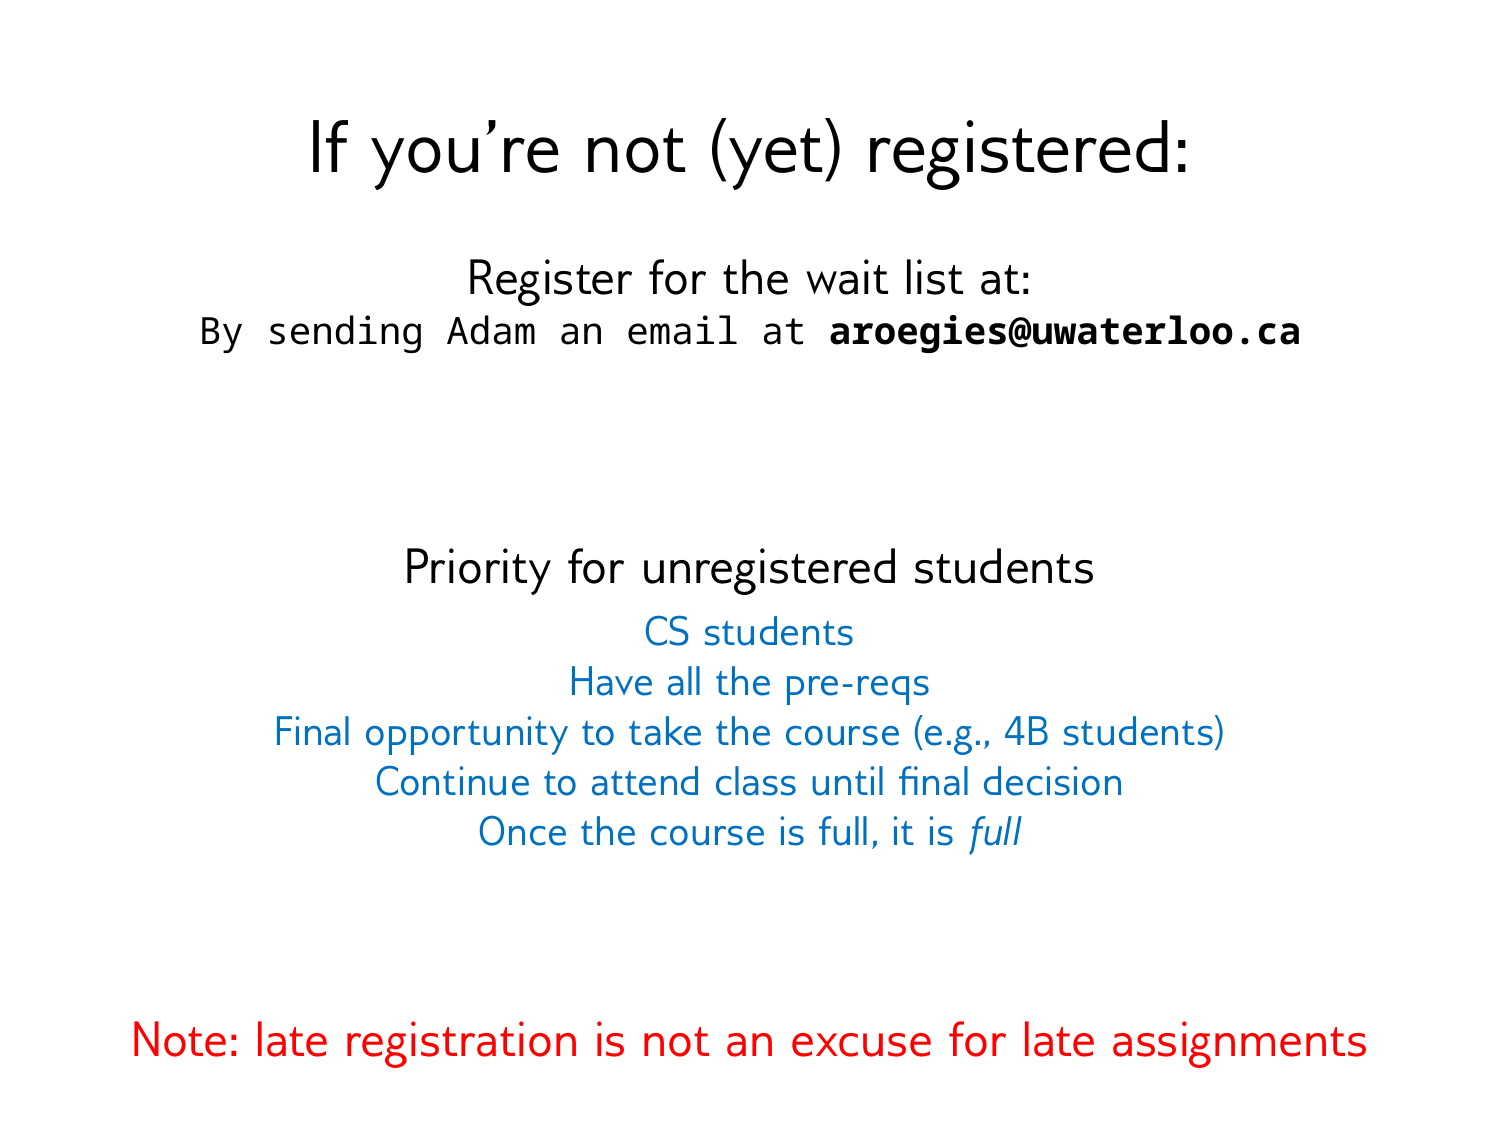

If you’re not (yet) registered:
Register for the wait list at:
By sending Adam an email at aroegies@uwaterloo.ca
Priority for unregistered students
CS students
Have all the pre-reqs
Final opportunity to take the course (e.g., 4B students)
Continue to attend class until final decision
Once the course is full, it is full
Note: late registration is not an excuse for late assignments